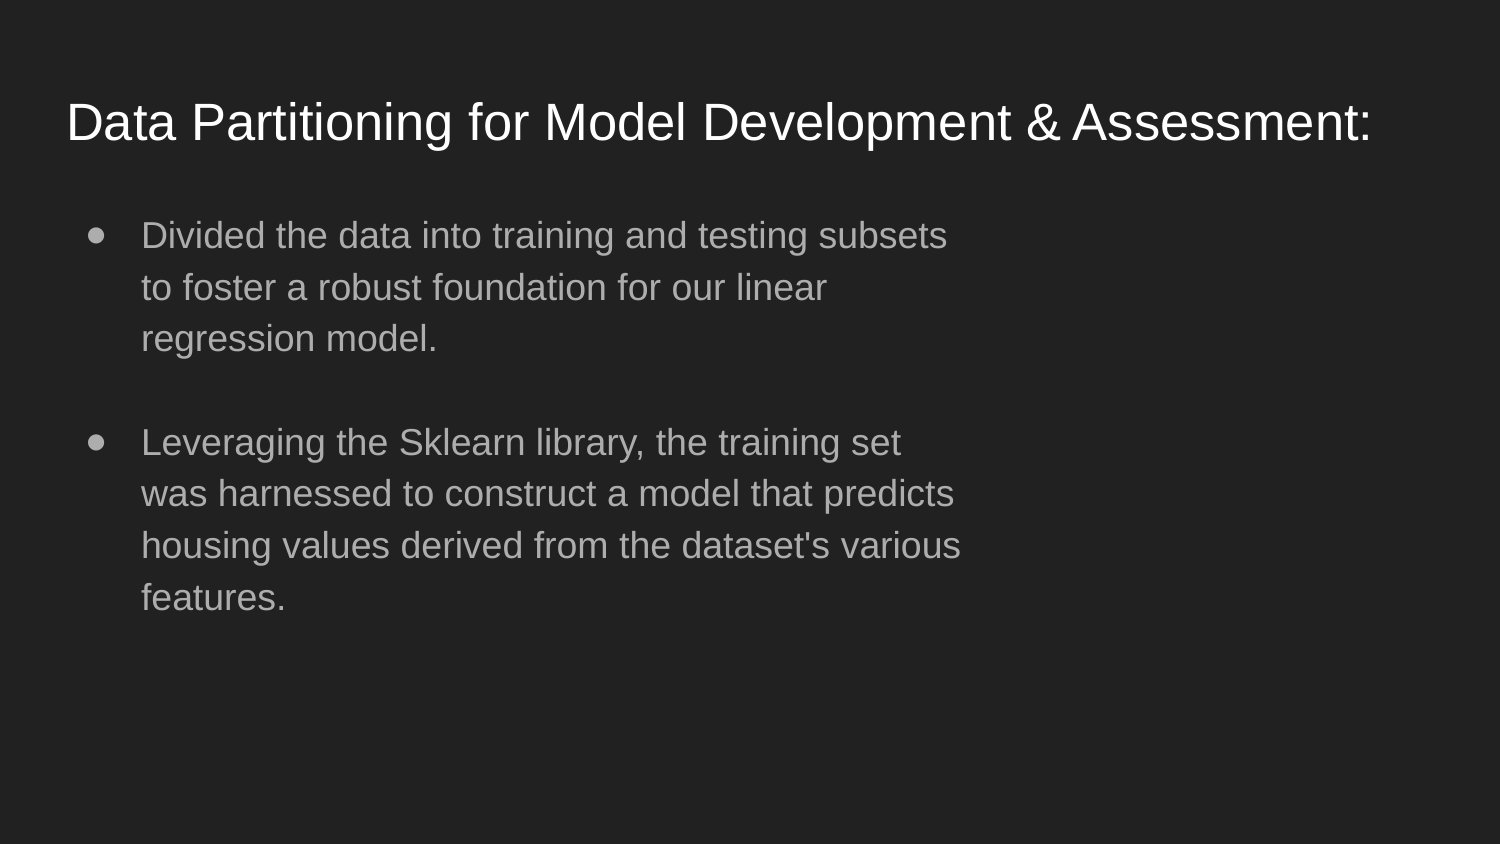

# Data Partitioning for Model Development & Assessment:
Divided the data into training and testing subsets to foster a robust foundation for our linear regression model.

Leveraging the Sklearn library, the training set was harnessed to construct a model that predicts housing values derived from the dataset's various features.